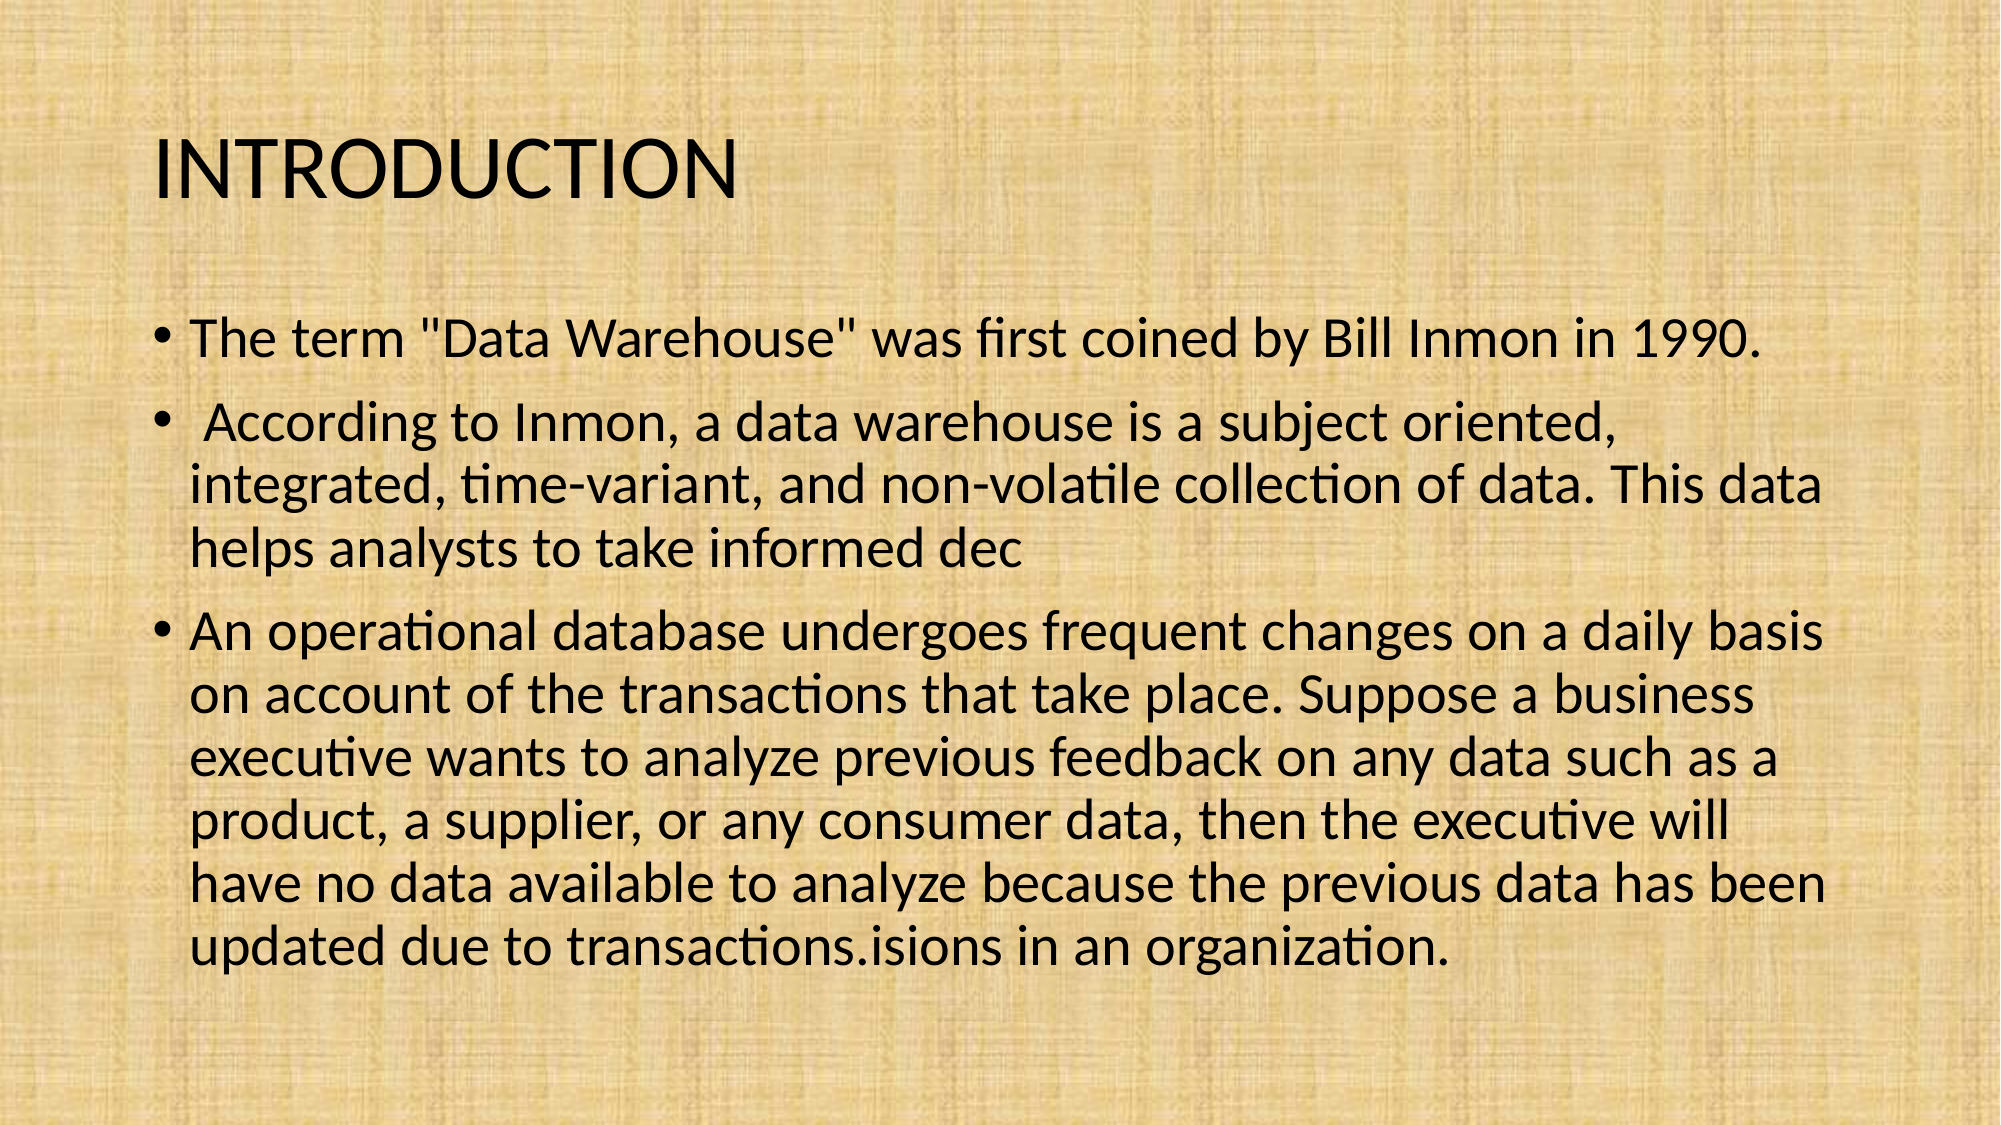

# INTRODUCTION
The term "Data Warehouse" was first coined by Bill Inmon in 1990.
 According to Inmon, a data warehouse is a subject oriented, integrated, time-variant, and non-volatile collection of data. This data helps analysts to take informed dec
An operational database undergoes frequent changes on a daily basis on account of the transactions that take place. Suppose a business executive wants to analyze previous feedback on any data such as a product, a supplier, or any consumer data, then the executive will have no data available to analyze because the previous data has been updated due to transactions.isions in an organization.